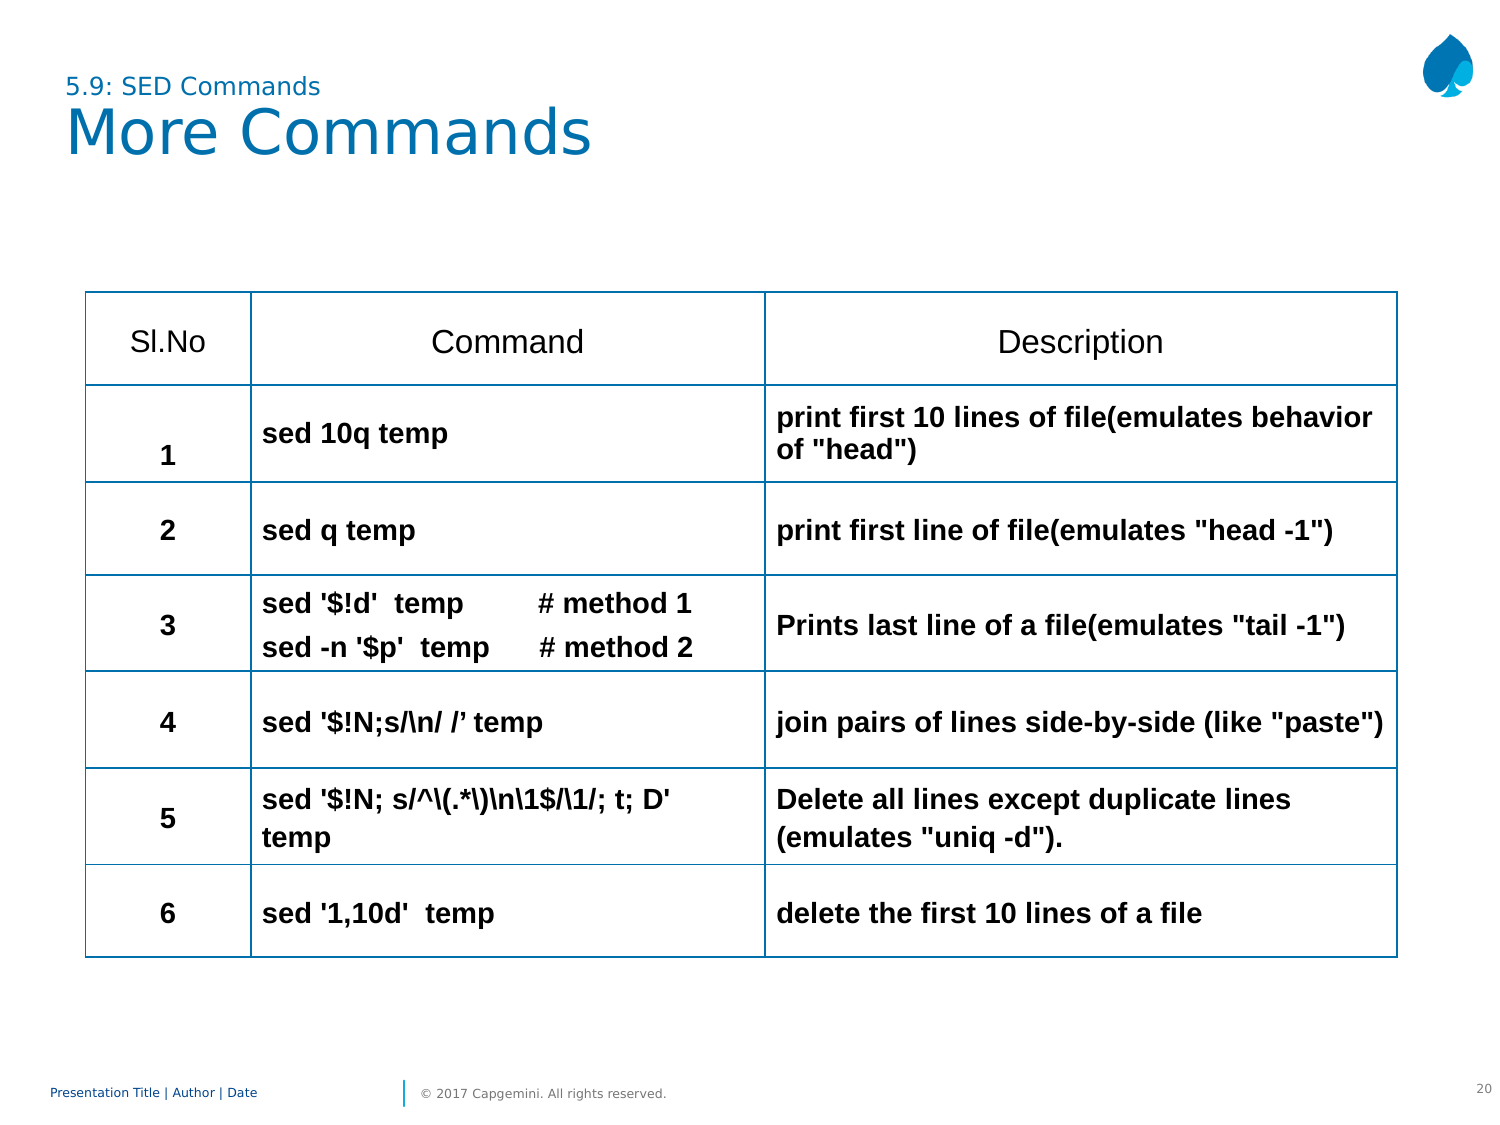

# 5.9: SED Commands More Commands
| Sl.No | Command | Description |
| --- | --- | --- |
| 1 | sed 10q temp | print first 10 lines of file(emulates behavior of "head") |
| 2 | sed q temp | print first line of file(emulates "head -1") |
| 3 | sed '$!d' temp # method 1 sed -n '$p' temp # method 2 | Prints last line of a file(emulates "tail -1") |
| 4 | sed '$!N;s/\n/ /’ temp | join pairs of lines side-by-side (like "paste") |
| 5 | sed '$!N; s/^\(.\*\)\n\1$/\1/; t; D' temp | Delete all lines except duplicate lines (emulates "uniq -d"). |
| 6 | sed '1,10d' temp | delete the first 10 lines of a file |